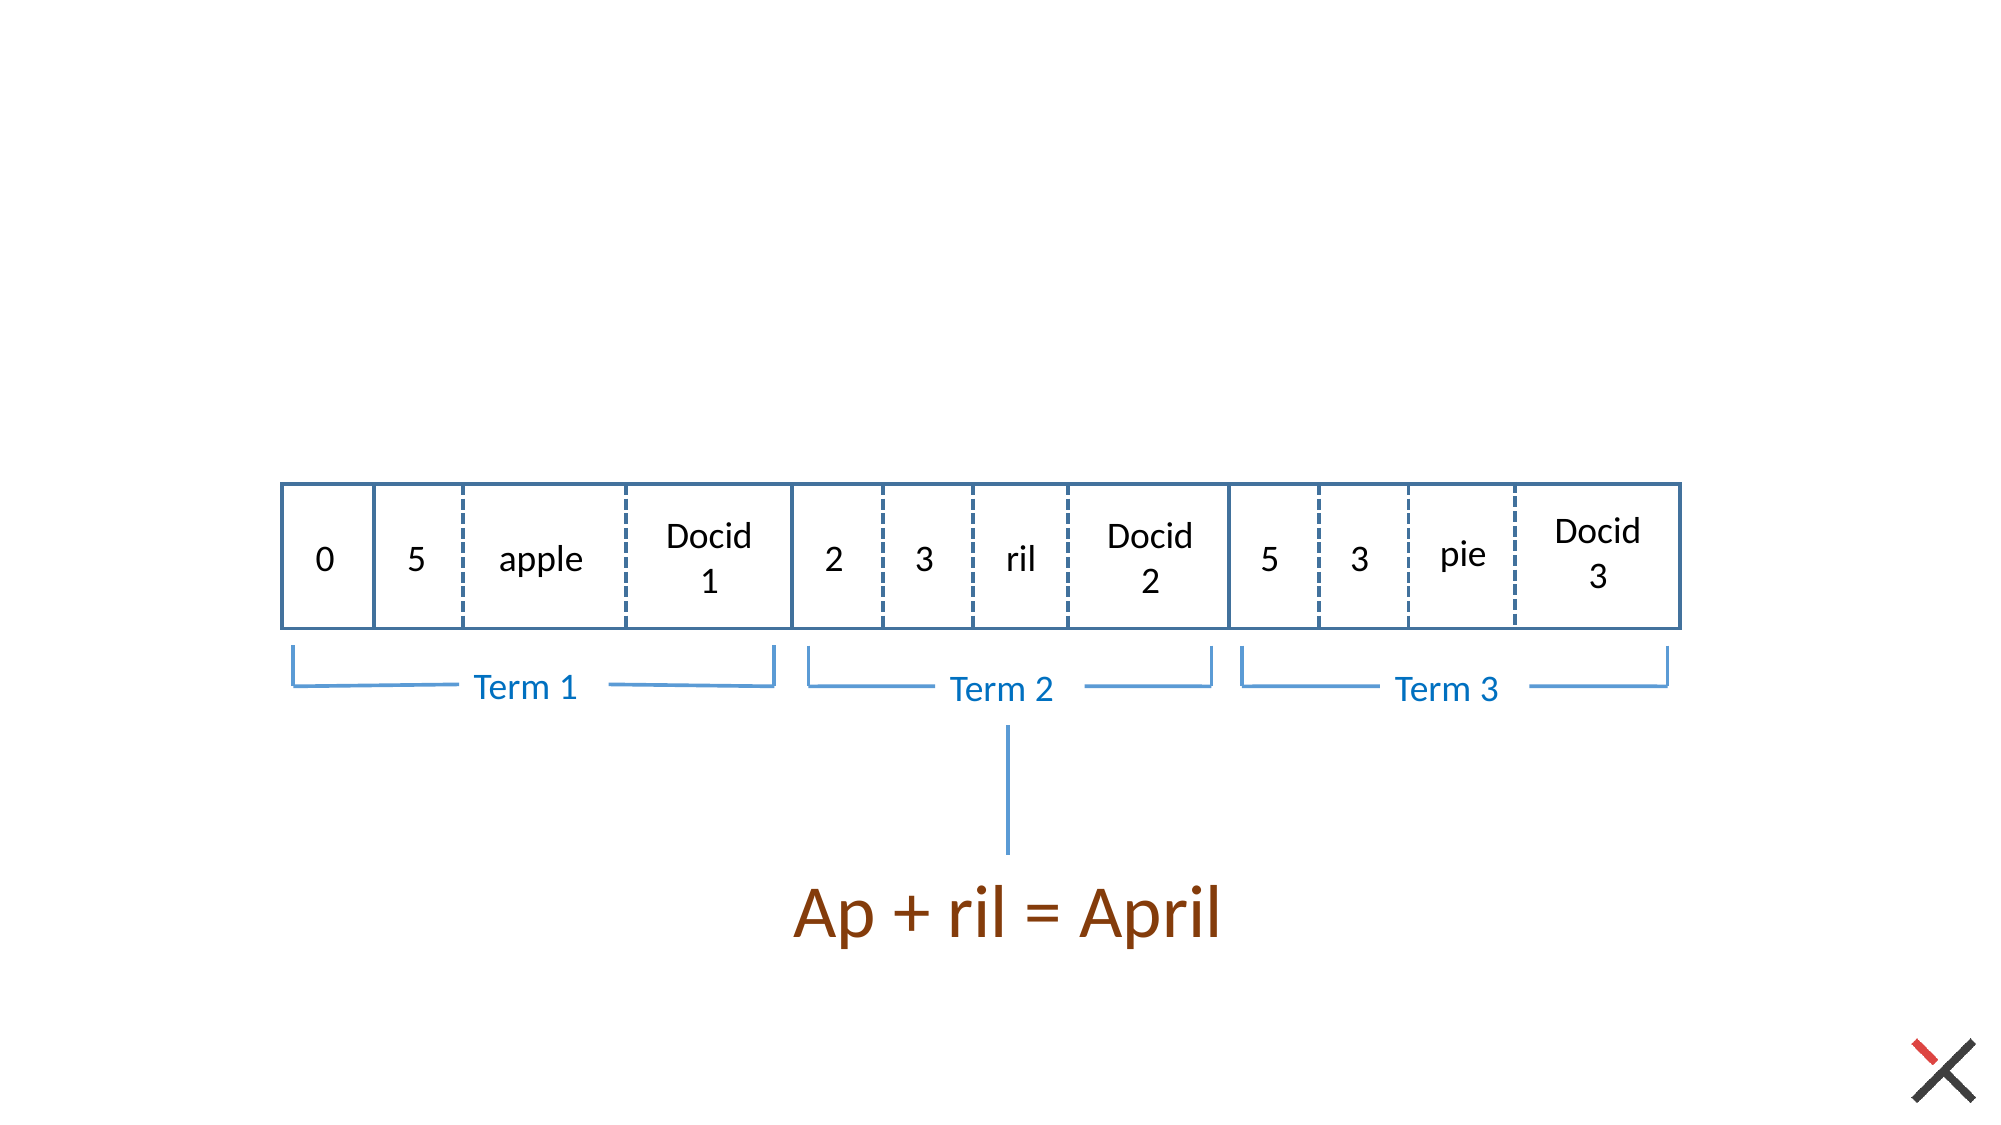

Docid 3
Docid 1
Docid 2
pie
5
3
0
5
apple
2
3
ril
Term 1
Term 2
Term 3
Ap + ril = April